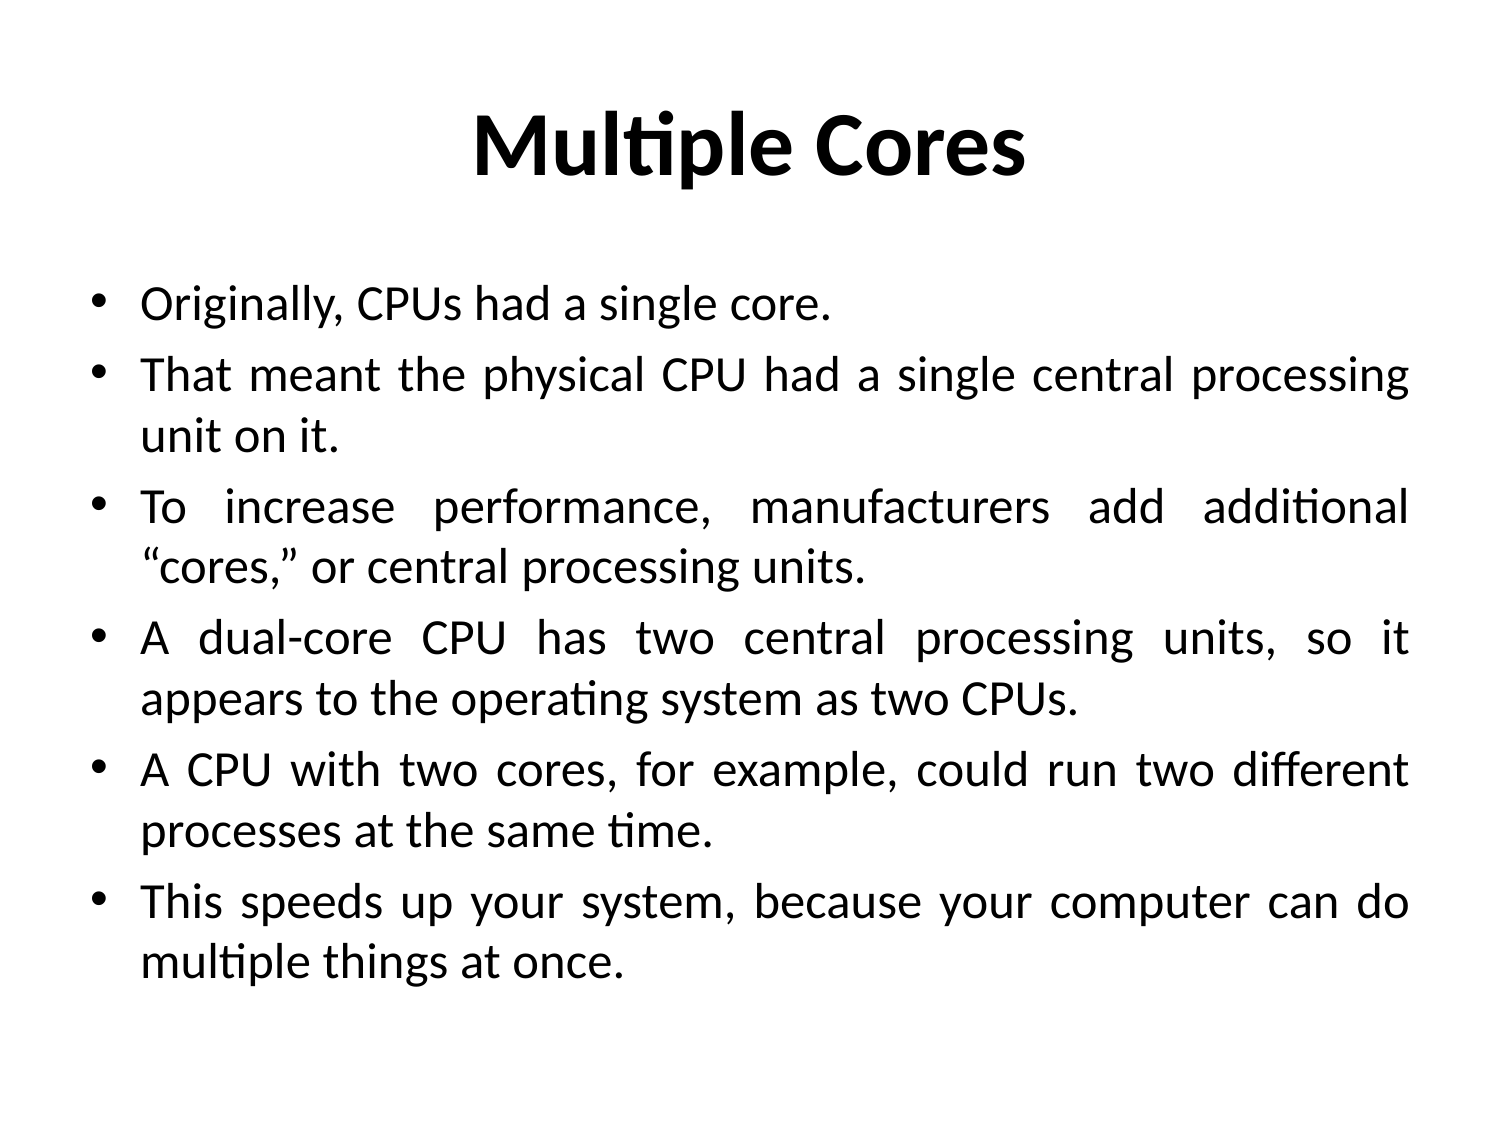

# Multiple Cores
Originally, CPUs had a single core.
That meant the physical CPU had a single central processing unit on it.
To increase performance, manufacturers add additional “cores,” or central processing units.
A dual-core CPU has two central processing units, so it appears to the operating system as two CPUs.
A CPU with two cores, for example, could run two different processes at the same time.
This speeds up your system, because your computer can do multiple things at once.